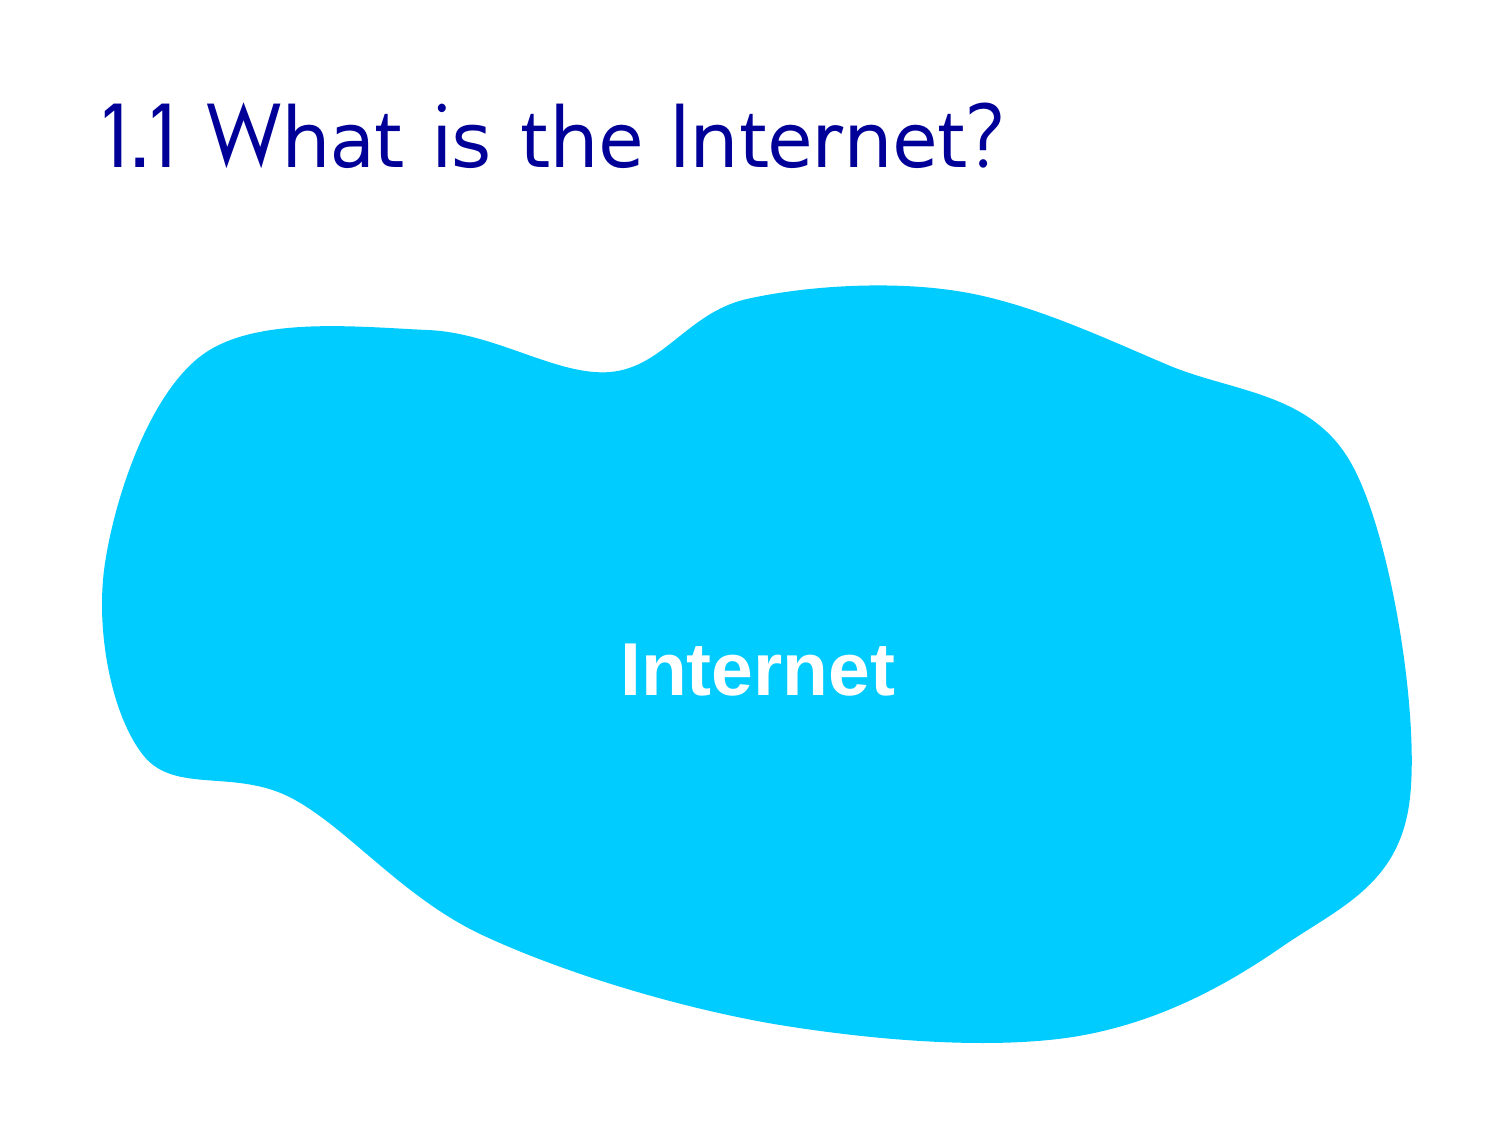

# 1.1 What is the Internet?
Internet